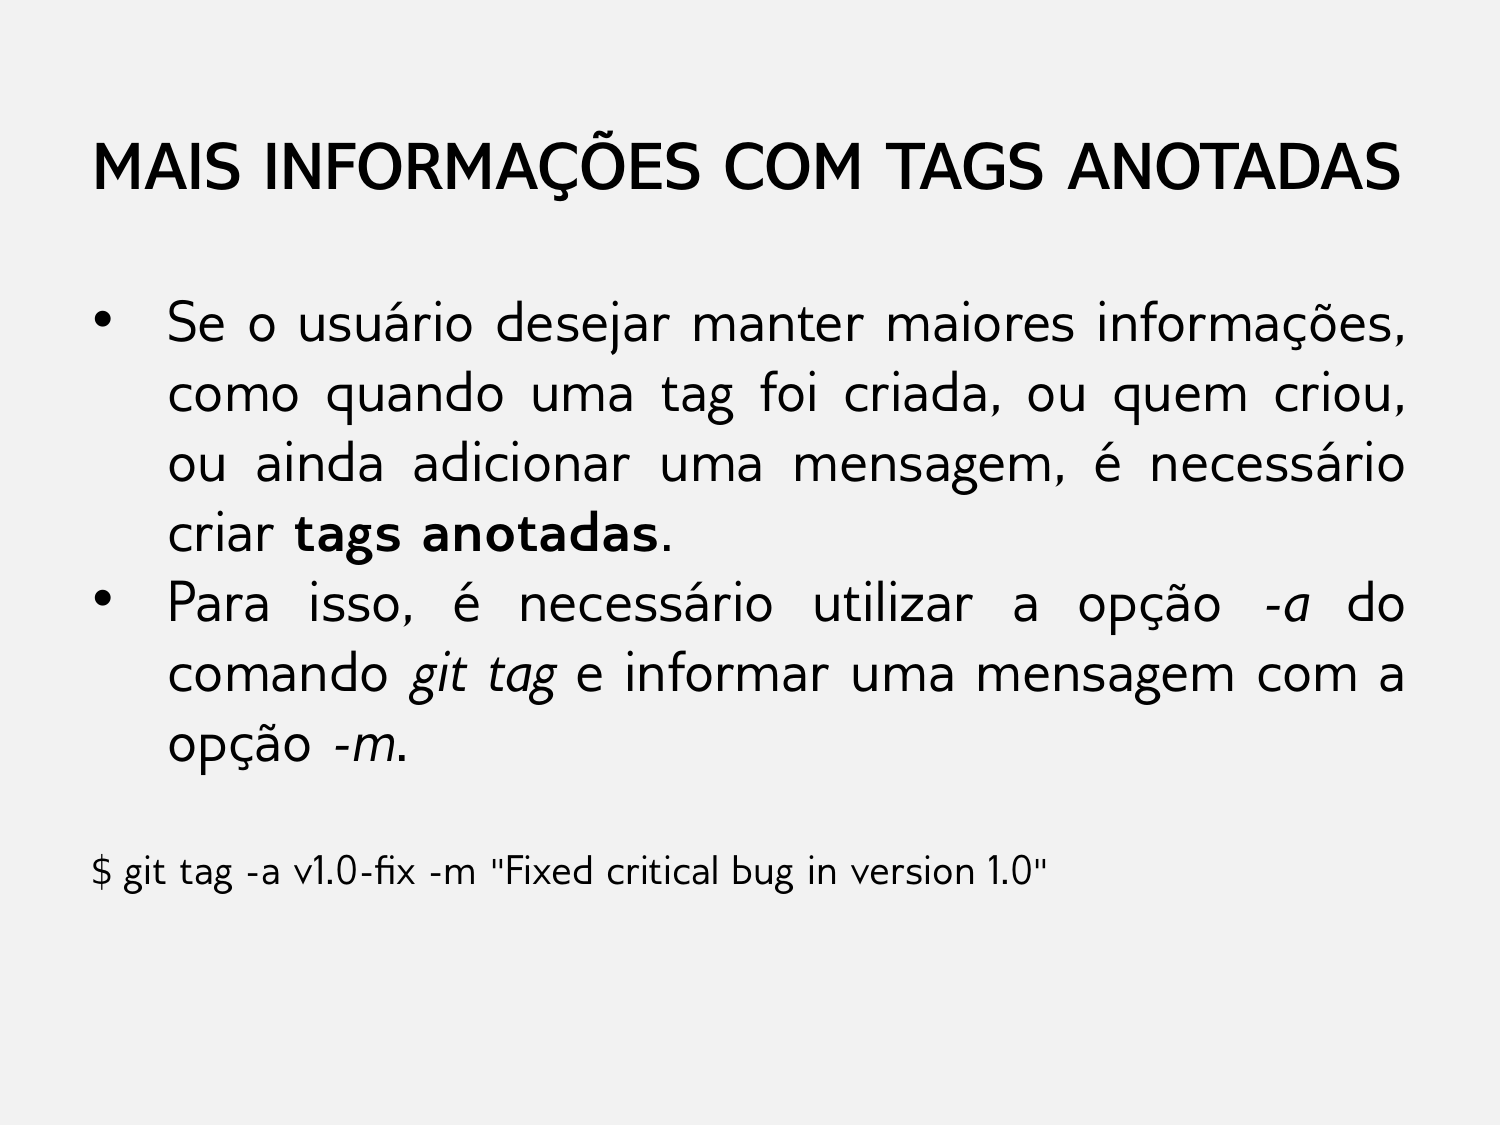

MAIS INFORMAÇÕES COM TAGS ANOTADAS

Se o usuário desejar manter maiores informações, como quando uma tag foi criada, ou quem criou, ou ainda adicionar uma mensagem, é necessário criar tags anotadas.
Para isso, é necessário utilizar a opção -a do comando git tag e informar uma mensagem com a opção -m.

$ git tag -a v1.0-fix -m "Fixed critical bug in version 1.0"